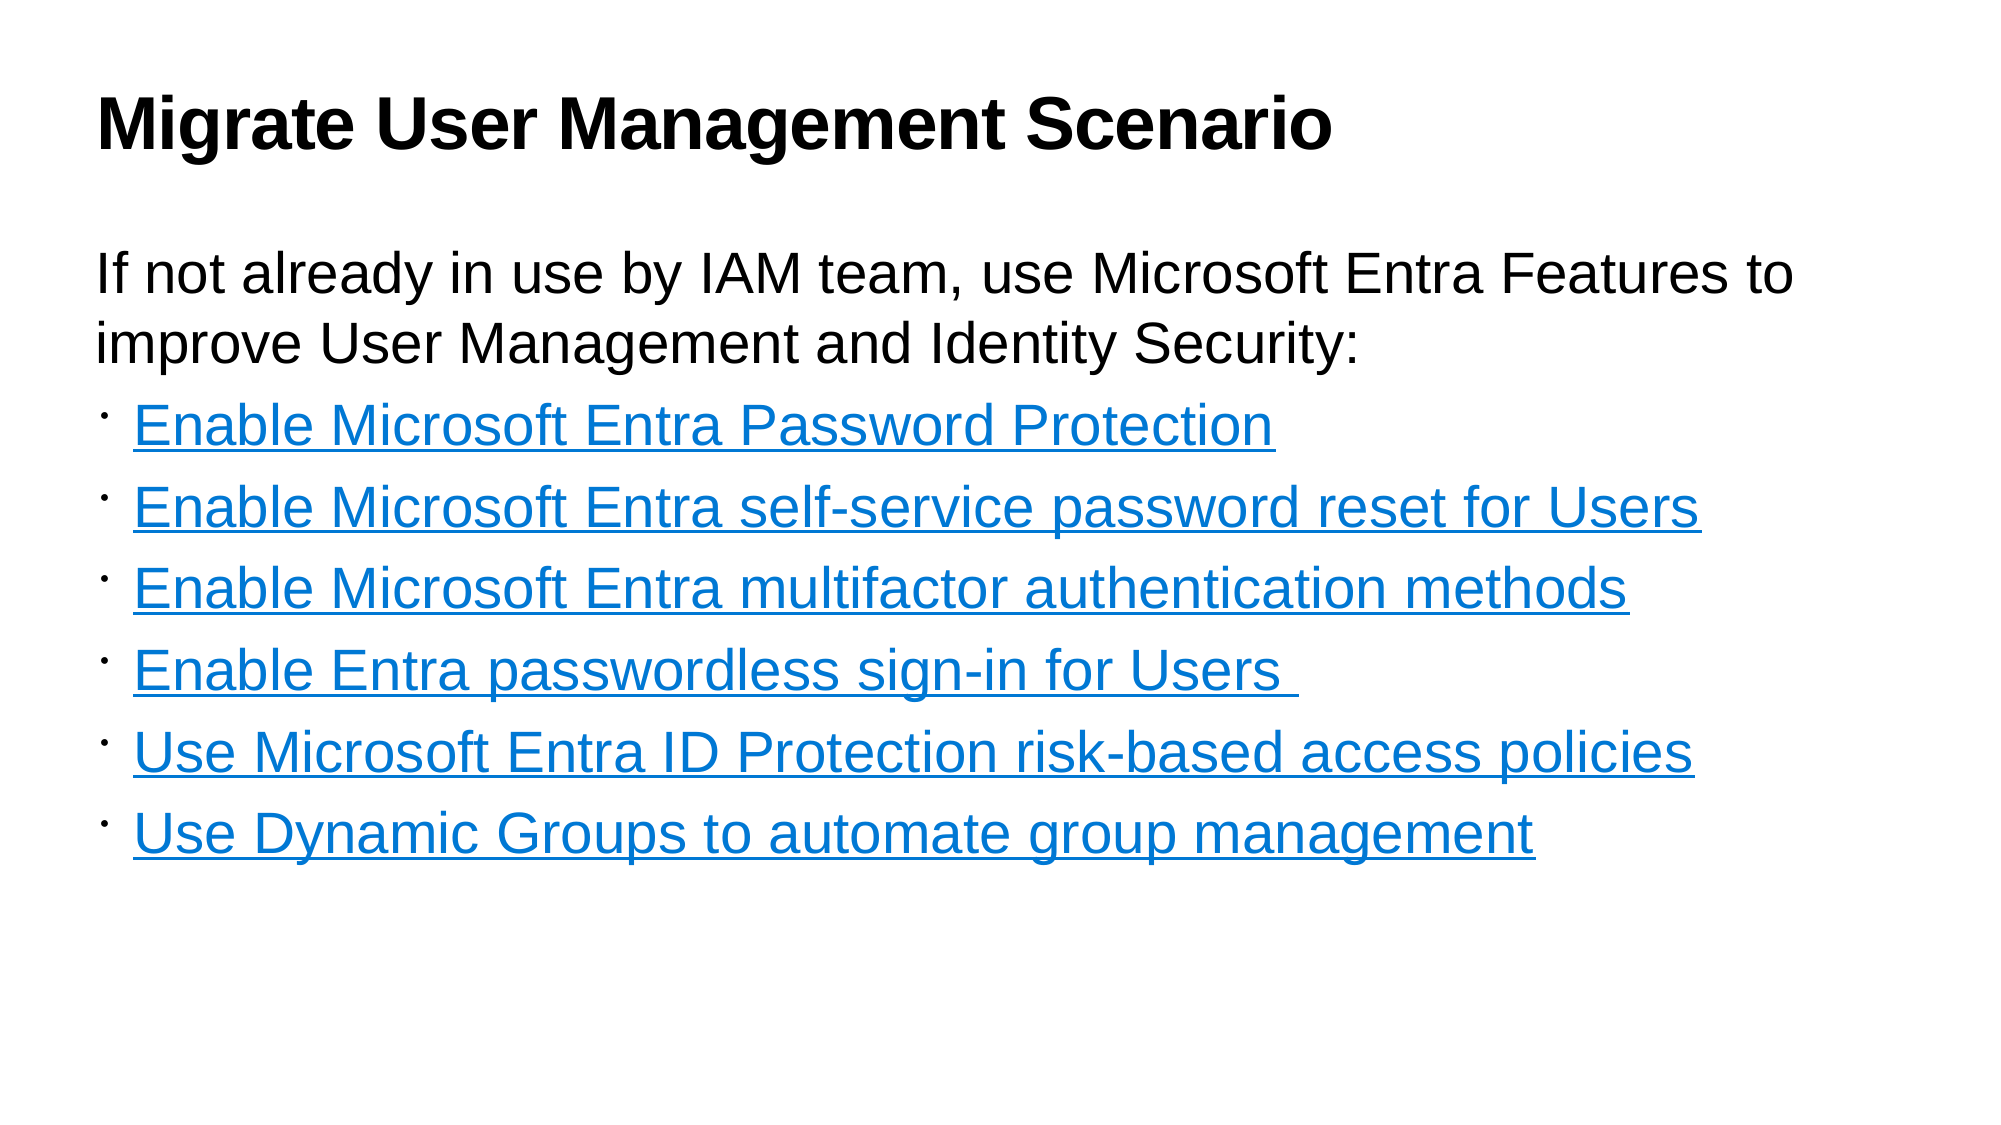

# Migrate User Management Scenario
If not already in use by IAM team, use Microsoft Entra Features to improve User Management and Identity Security:
Enable Microsoft Entra Password Protection
Enable Microsoft Entra self-service password reset for Users
Enable Microsoft Entra multifactor authentication methods
Enable Entra passwordless sign-in for Users
Use Microsoft Entra ID Protection risk-based access policies
Use Dynamic Groups to automate group management